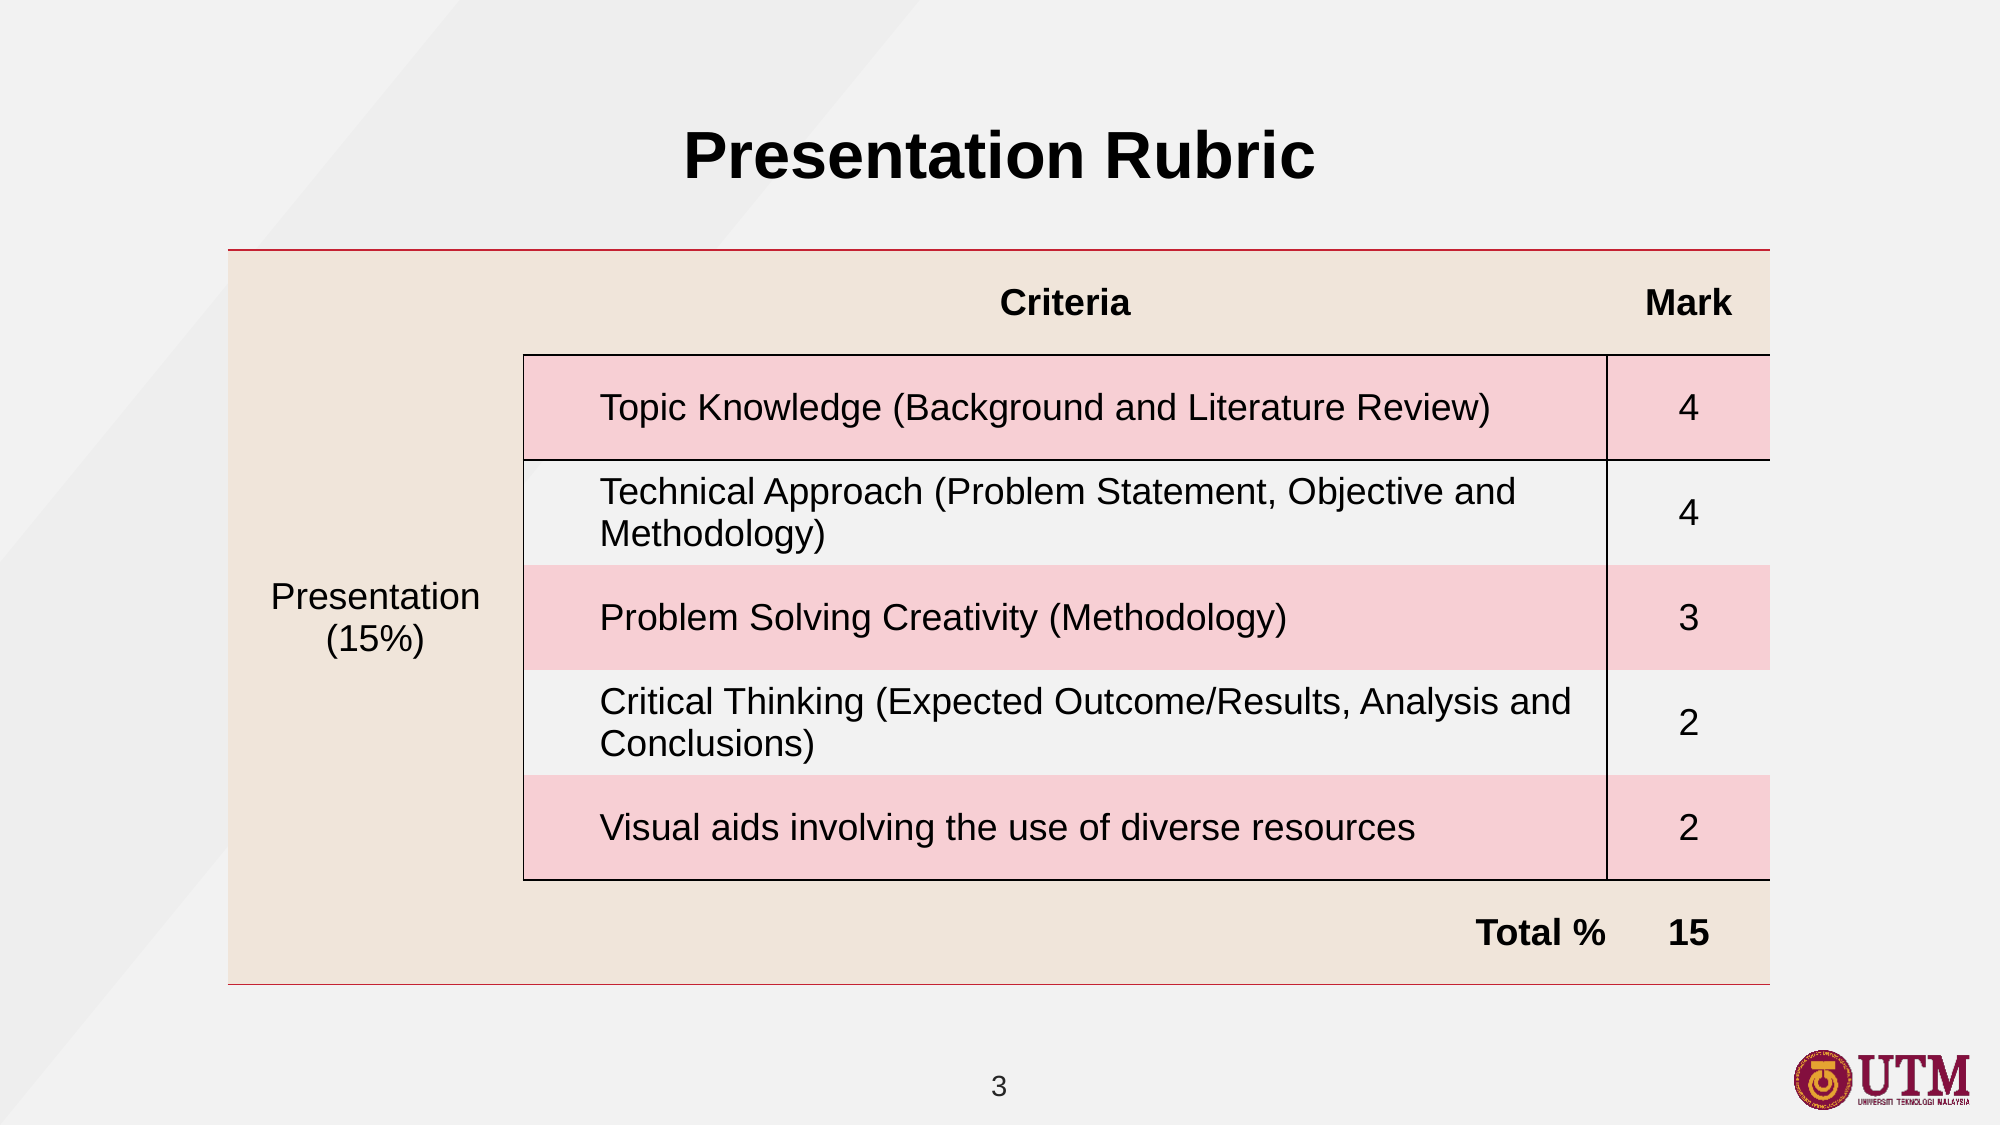

# Presentation Rubric
| Presentation (15%) | Criteria | Mark |
| --- | --- | --- |
| Presentation (15%) | Topic Knowledge (Background and Literature Review) | 4 |
|  | Technical Approach (Problem Statement, Objective and Methodology) | 4 |
|  | Problem Solving Creativity (Methodology) | 3 |
|  | Critical Thinking (Expected Outcome/Results, Analysis and Conclusions) | 2 |
|  | Visual aids involving the use of diverse resources | 2 |
|  | Total % | 15 |
3